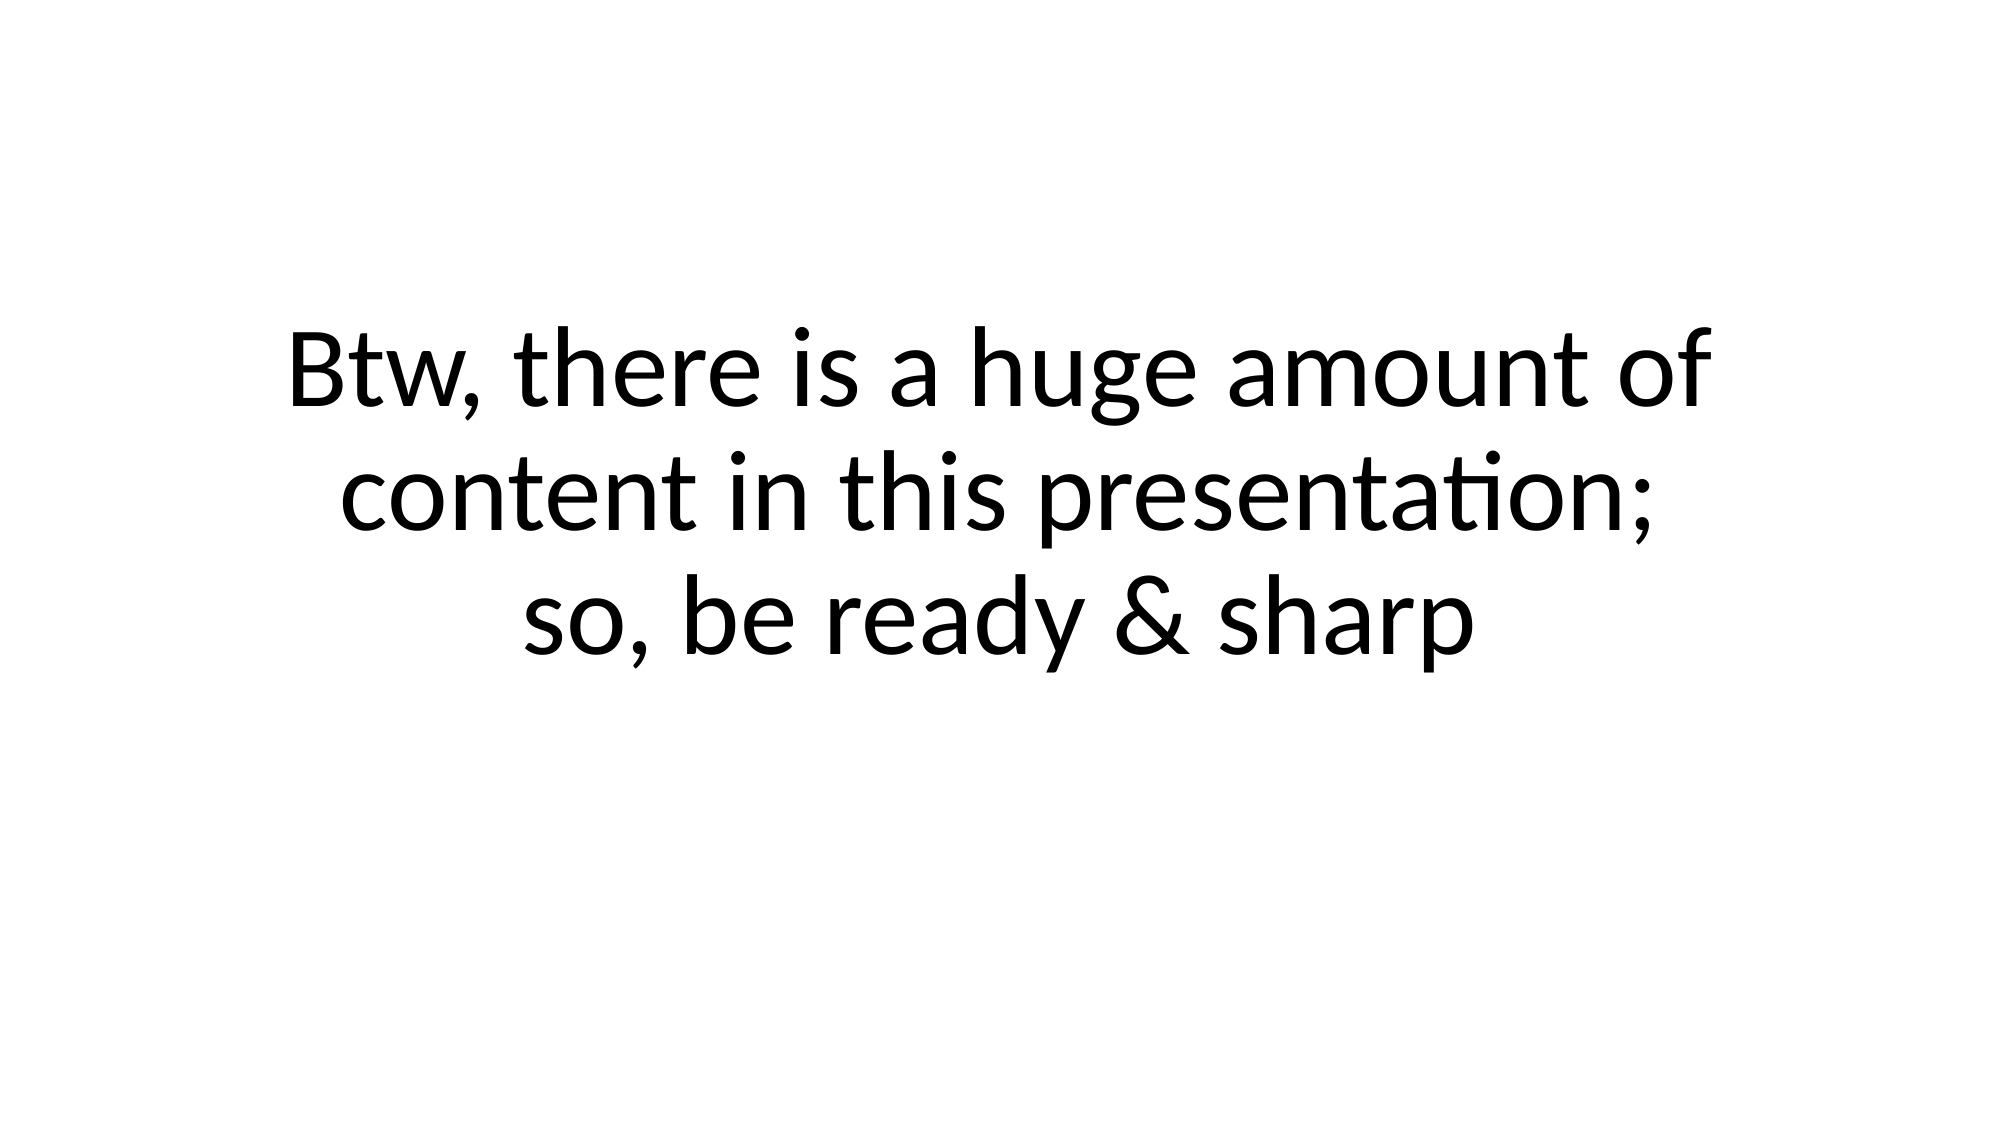

# Btw, there is a huge amount of content in this presentation; so, be ready & sharp